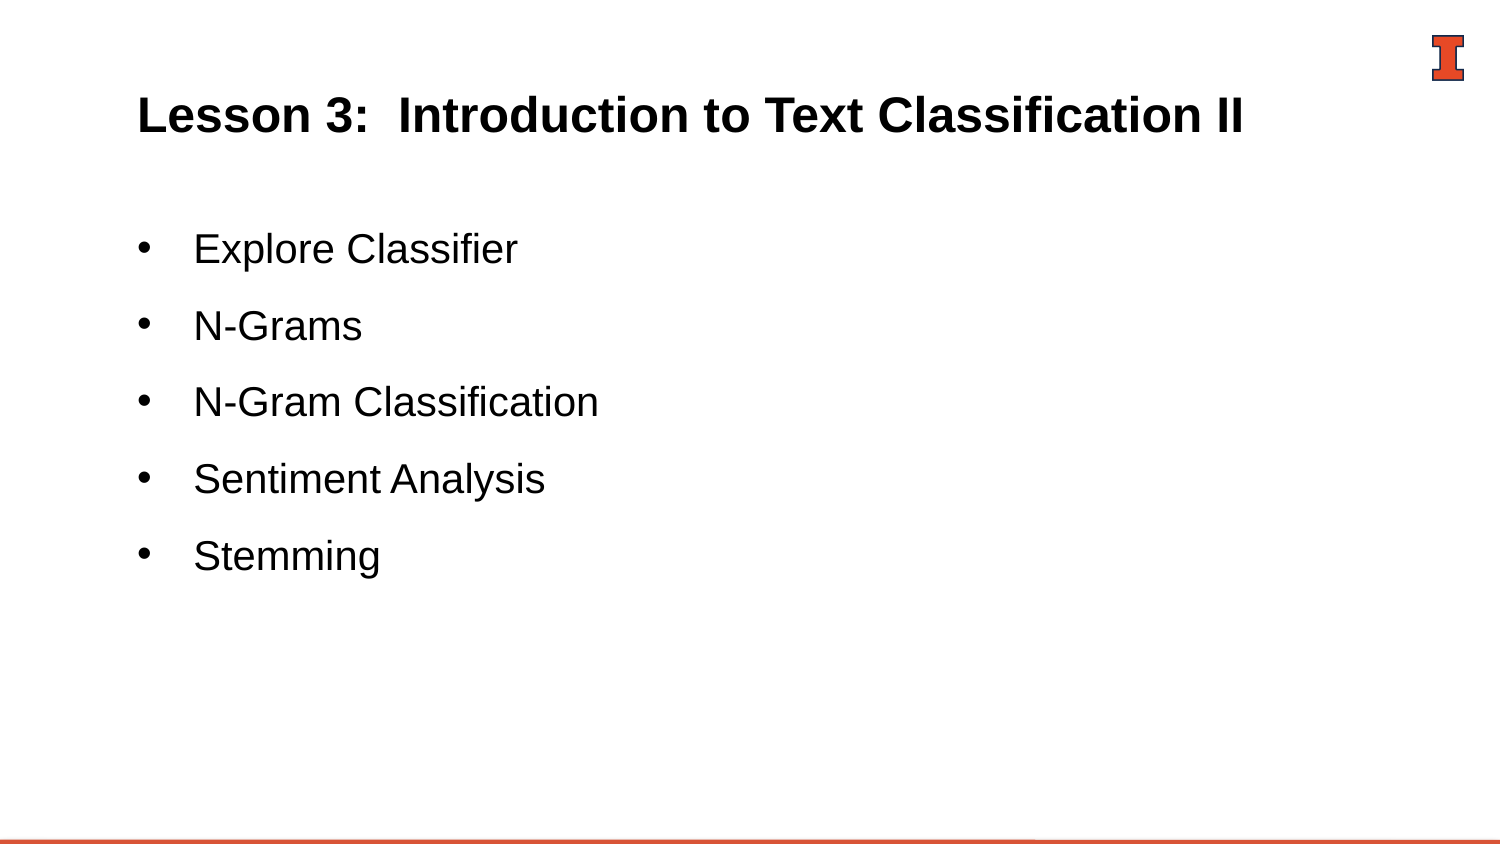

# Lesson 3:  Introduction to Text Classification II
Explore Classifier
N-Grams
N-Gram Classification
Sentiment Analysis
Stemming